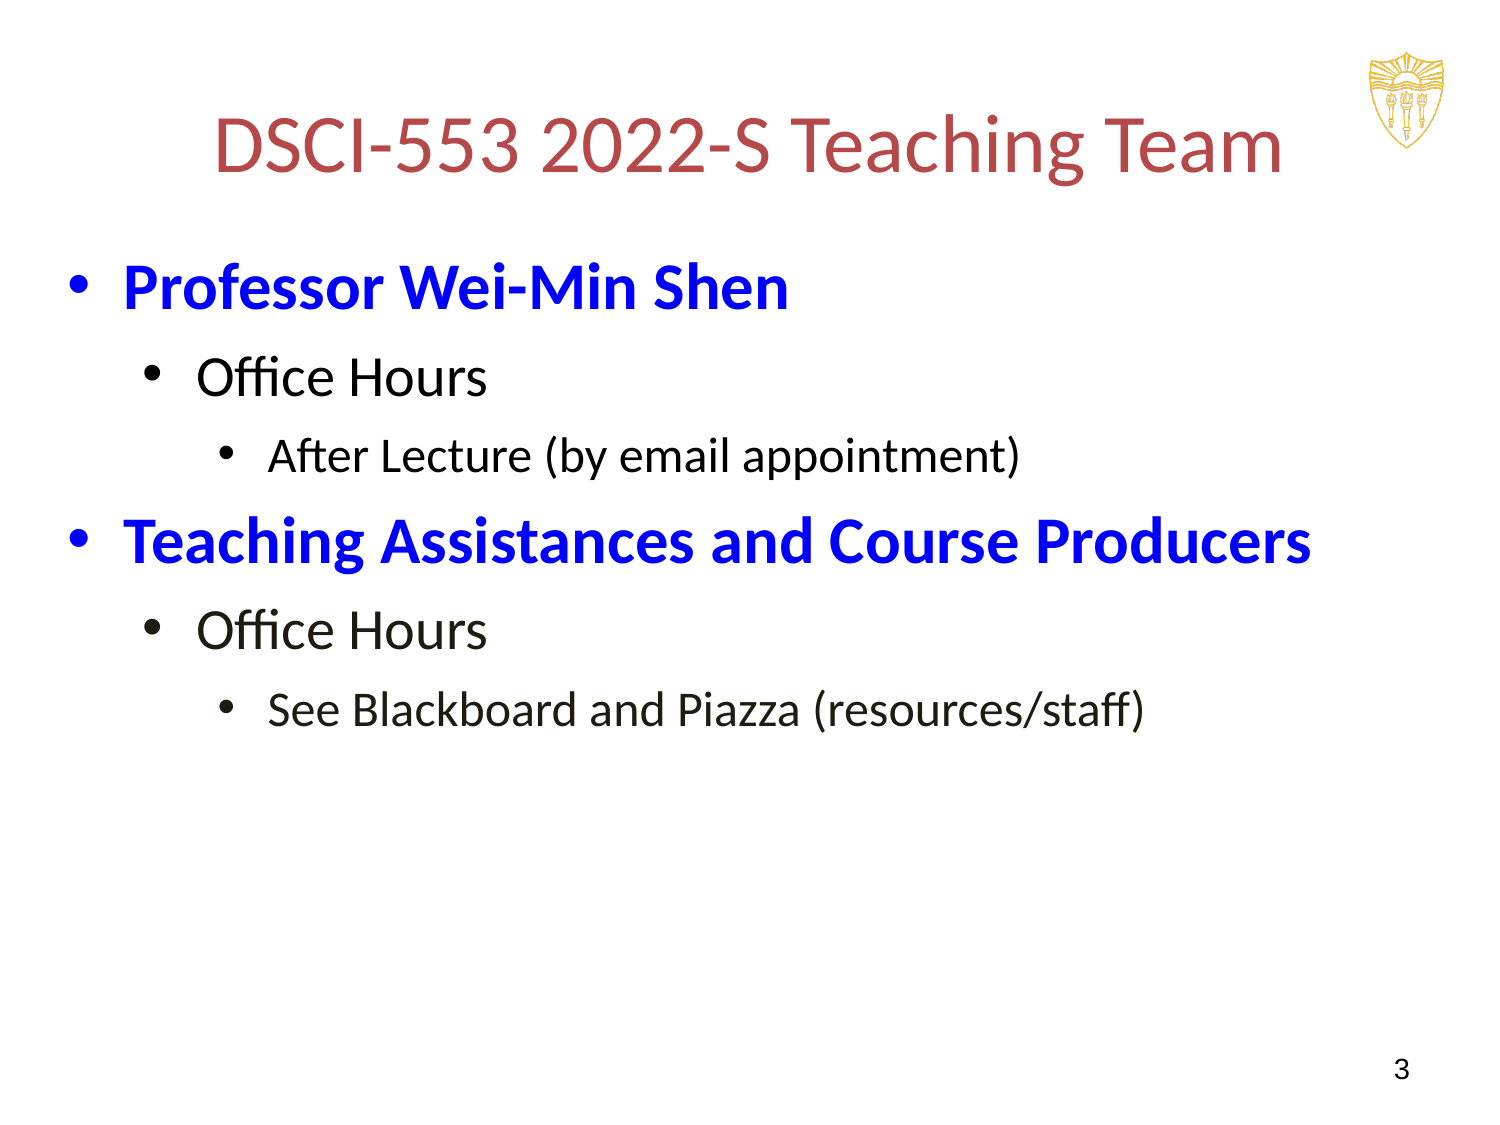

# DSCI-553 2022-S Teaching Team
Professor Wei-Min Shen
Office Hours
After Lecture (by email appointment)
Teaching Assistances and Course Producers
Office Hours
See Blackboard and Piazza (resources/staff)

3